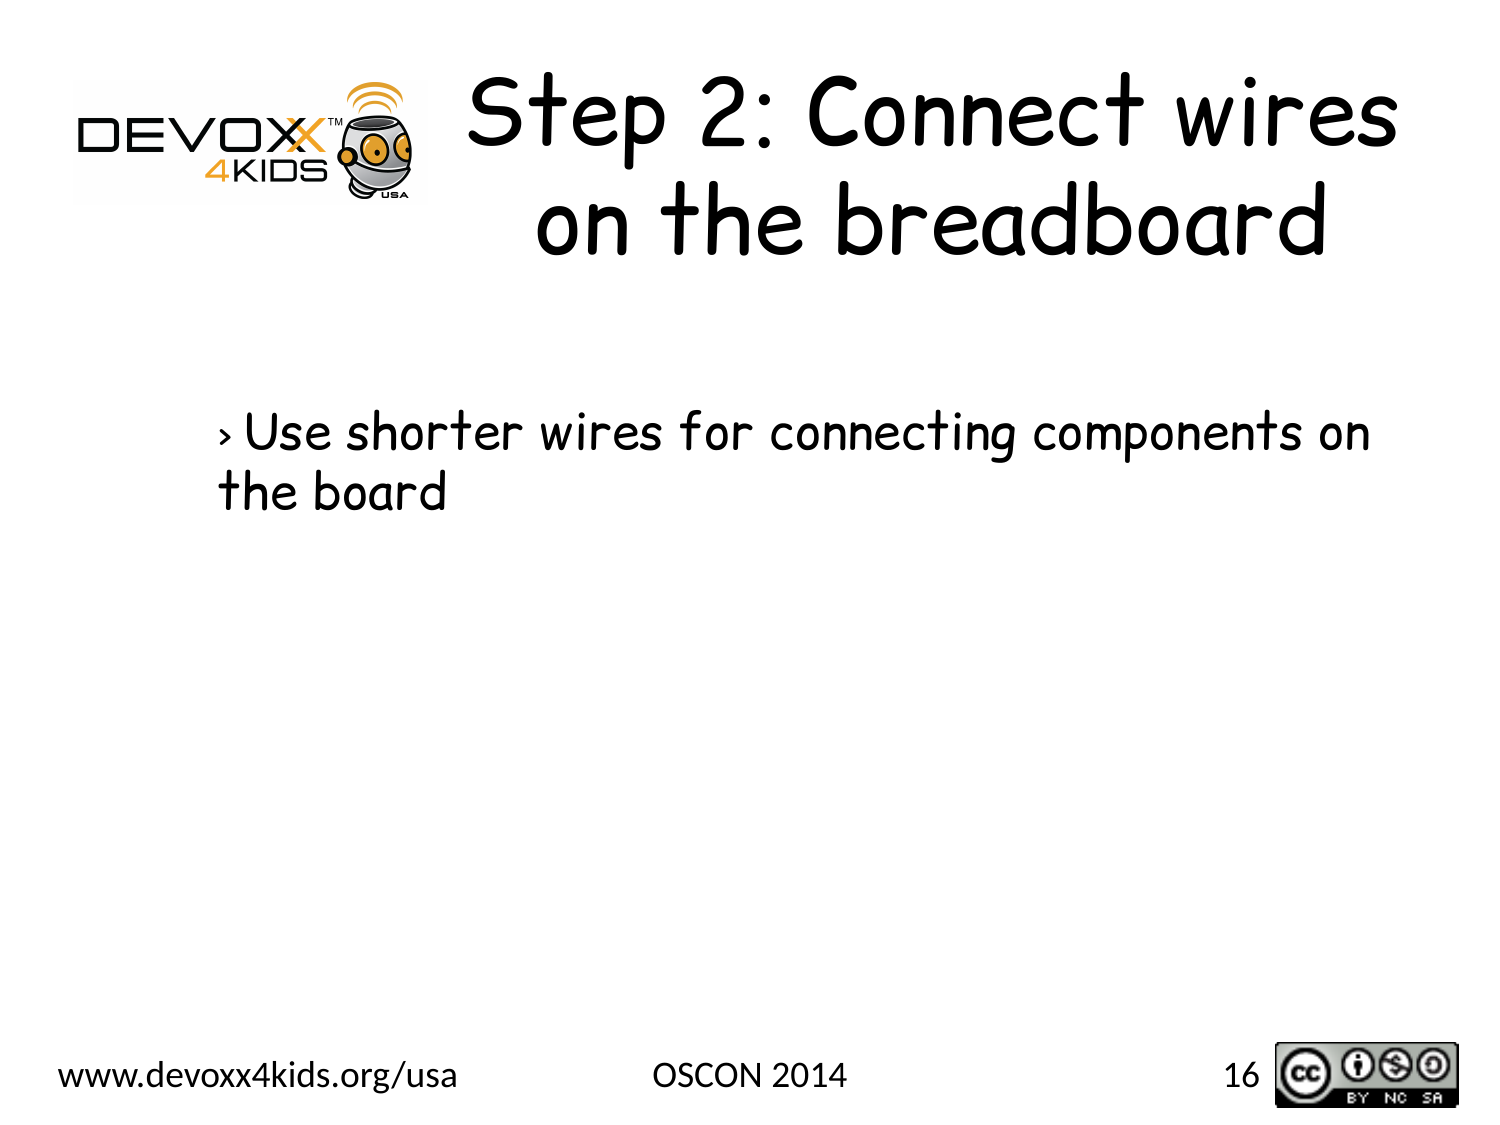

# Step 2: Connect wires on the breadboard
> Use shorter wires for connecting components on the board
OSCON 2014
16